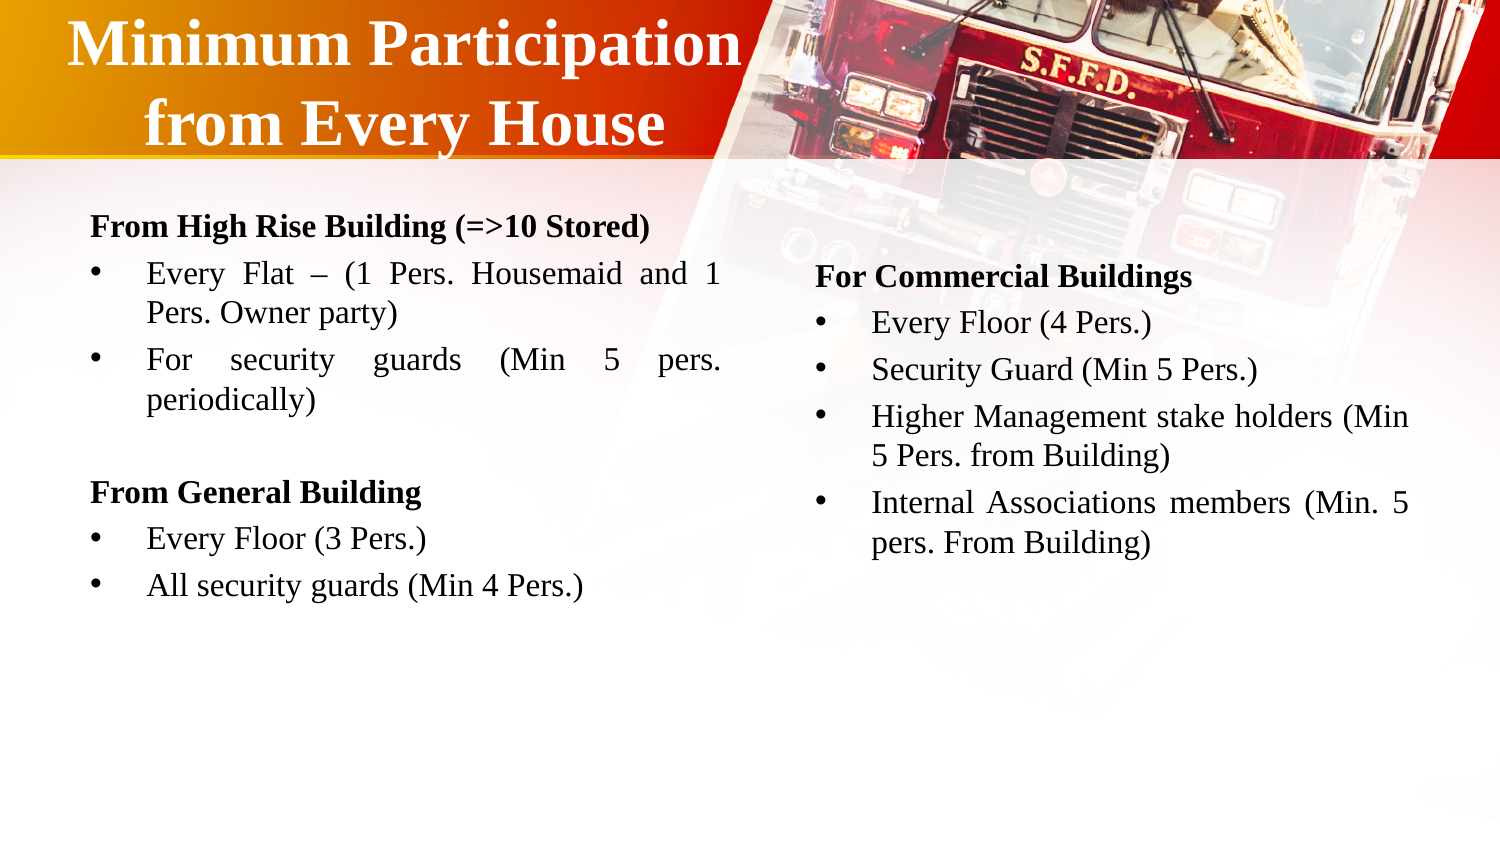

# Minimum Participation from Every House
From High Rise Building (=>10 Stored)
Every Flat – (1 Pers. Housemaid and 1 Pers. Owner party)
For security guards (Min 5 pers. periodically)

From General Building
Every Floor (3 Pers.)
All security guards (Min 4 Pers.)
For Commercial Buildings
Every Floor (4 Pers.)
Security Guard (Min 5 Pers.)
Higher Management stake holders (Min 5 Pers. from Building)
Internal Associations members (Min. 5 pers. From Building)